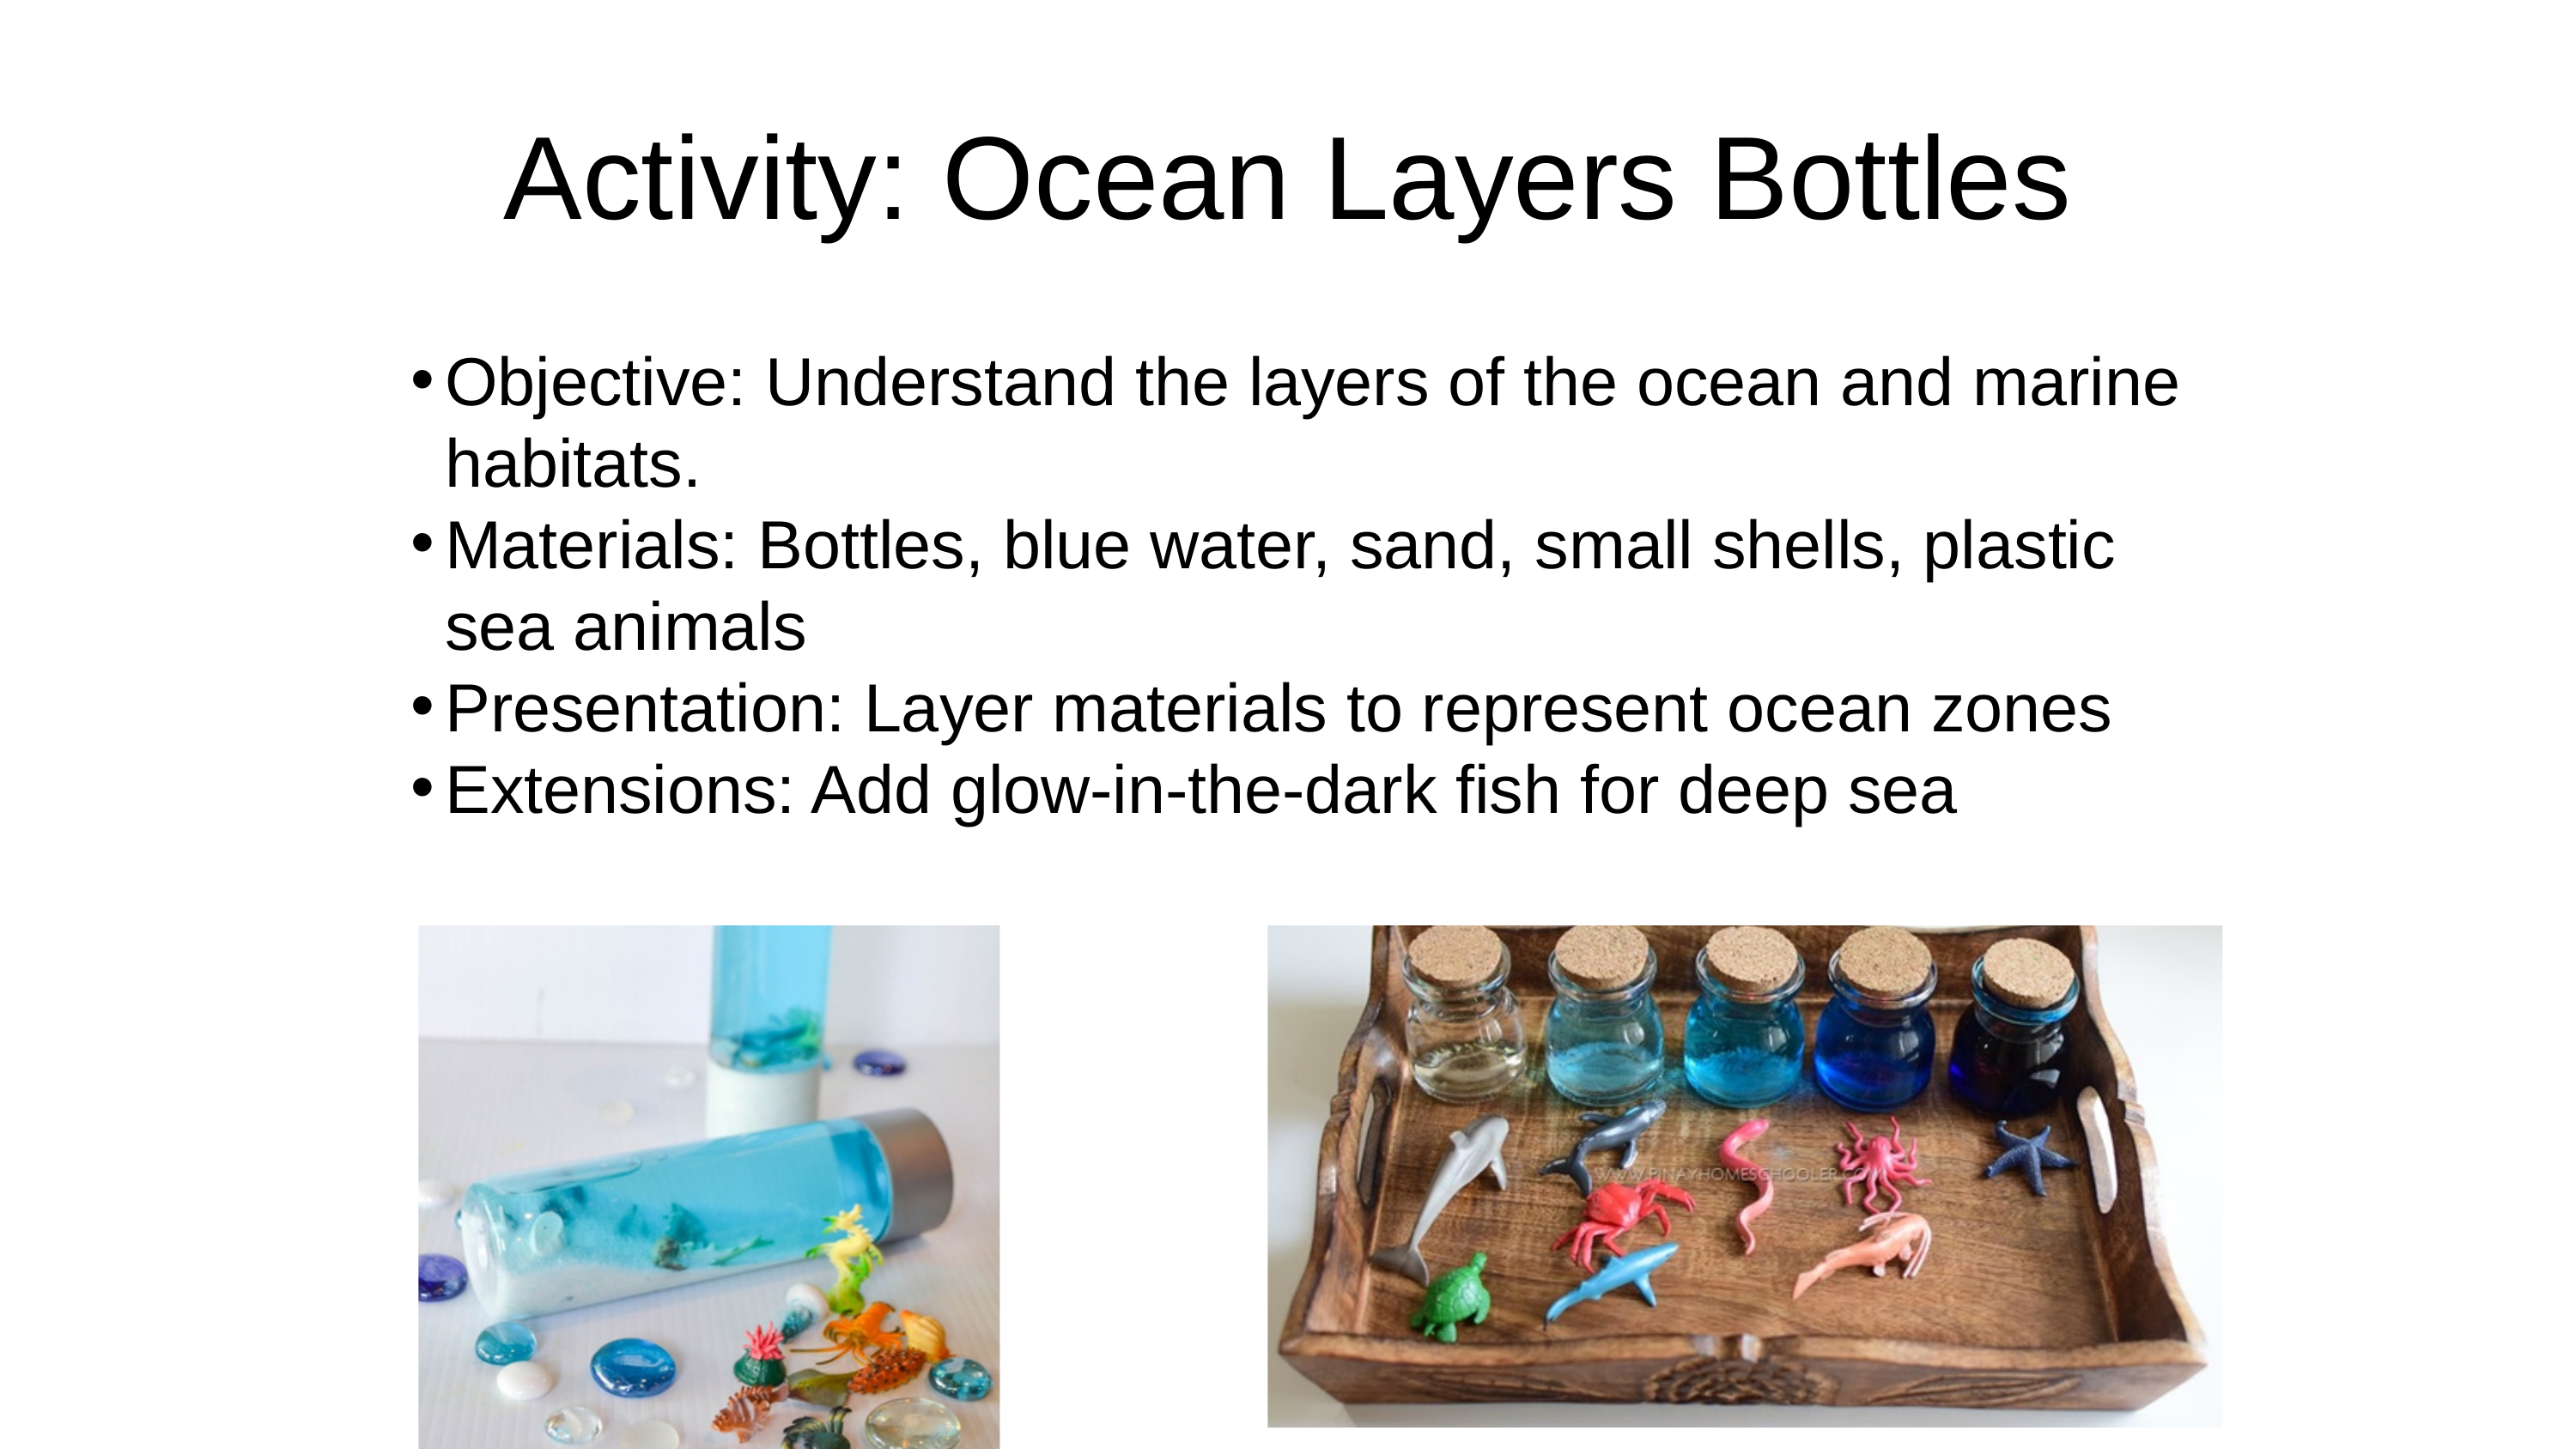

Activity: Ocean Layers Bottles

Objective: Understand the layers of the ocean and marine habitats.
Materials: Bottles, blue water, sand, small shells, plastic sea animals
Presentation: Layer materials to represent ocean zones
Extensions: Add glow-in-the-dark fish for deep sea